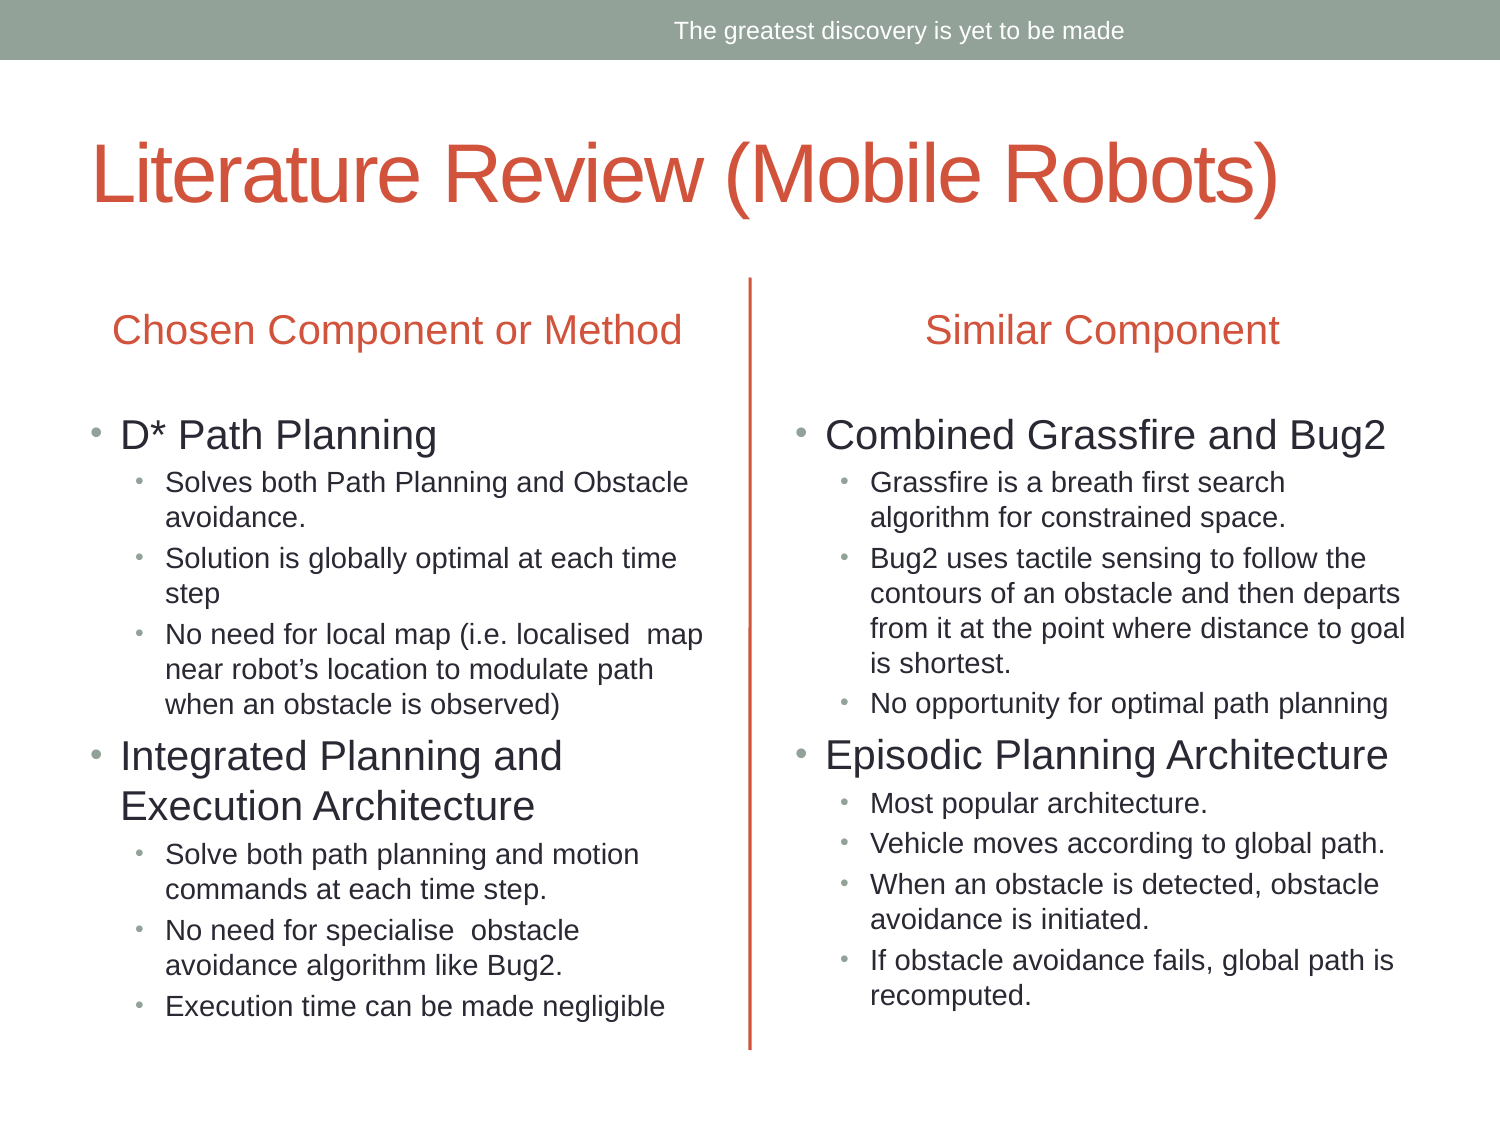

The greatest discovery is yet to be made
# Literature Review (Mobile Robots)
Chosen Component or Method
Similar Component
D* Path Planning
Solves both Path Planning and Obstacle avoidance.
Solution is globally optimal at each time step
No need for local map (i.e. localised  map near robot’s location to modulate path when an obstacle is observed)
Integrated Planning and Execution Architecture
Solve both path planning and motion commands at each time step.
No need for specialise  obstacle avoidance algorithm like Bug2.
Execution time can be made negligible
Combined Grassfire and Bug2
Grassfire is a breath first search algorithm for constrained space.
Bug2 uses tactile sensing to follow the contours of an obstacle and then departs from it at the point where distance to goal is shortest.
No opportunity for optimal path planning
Episodic Planning Architecture
Most popular architecture.
Vehicle moves according to global path.
When an obstacle is detected, obstacle avoidance is initiated.
If obstacle avoidance fails, global path is recomputed.